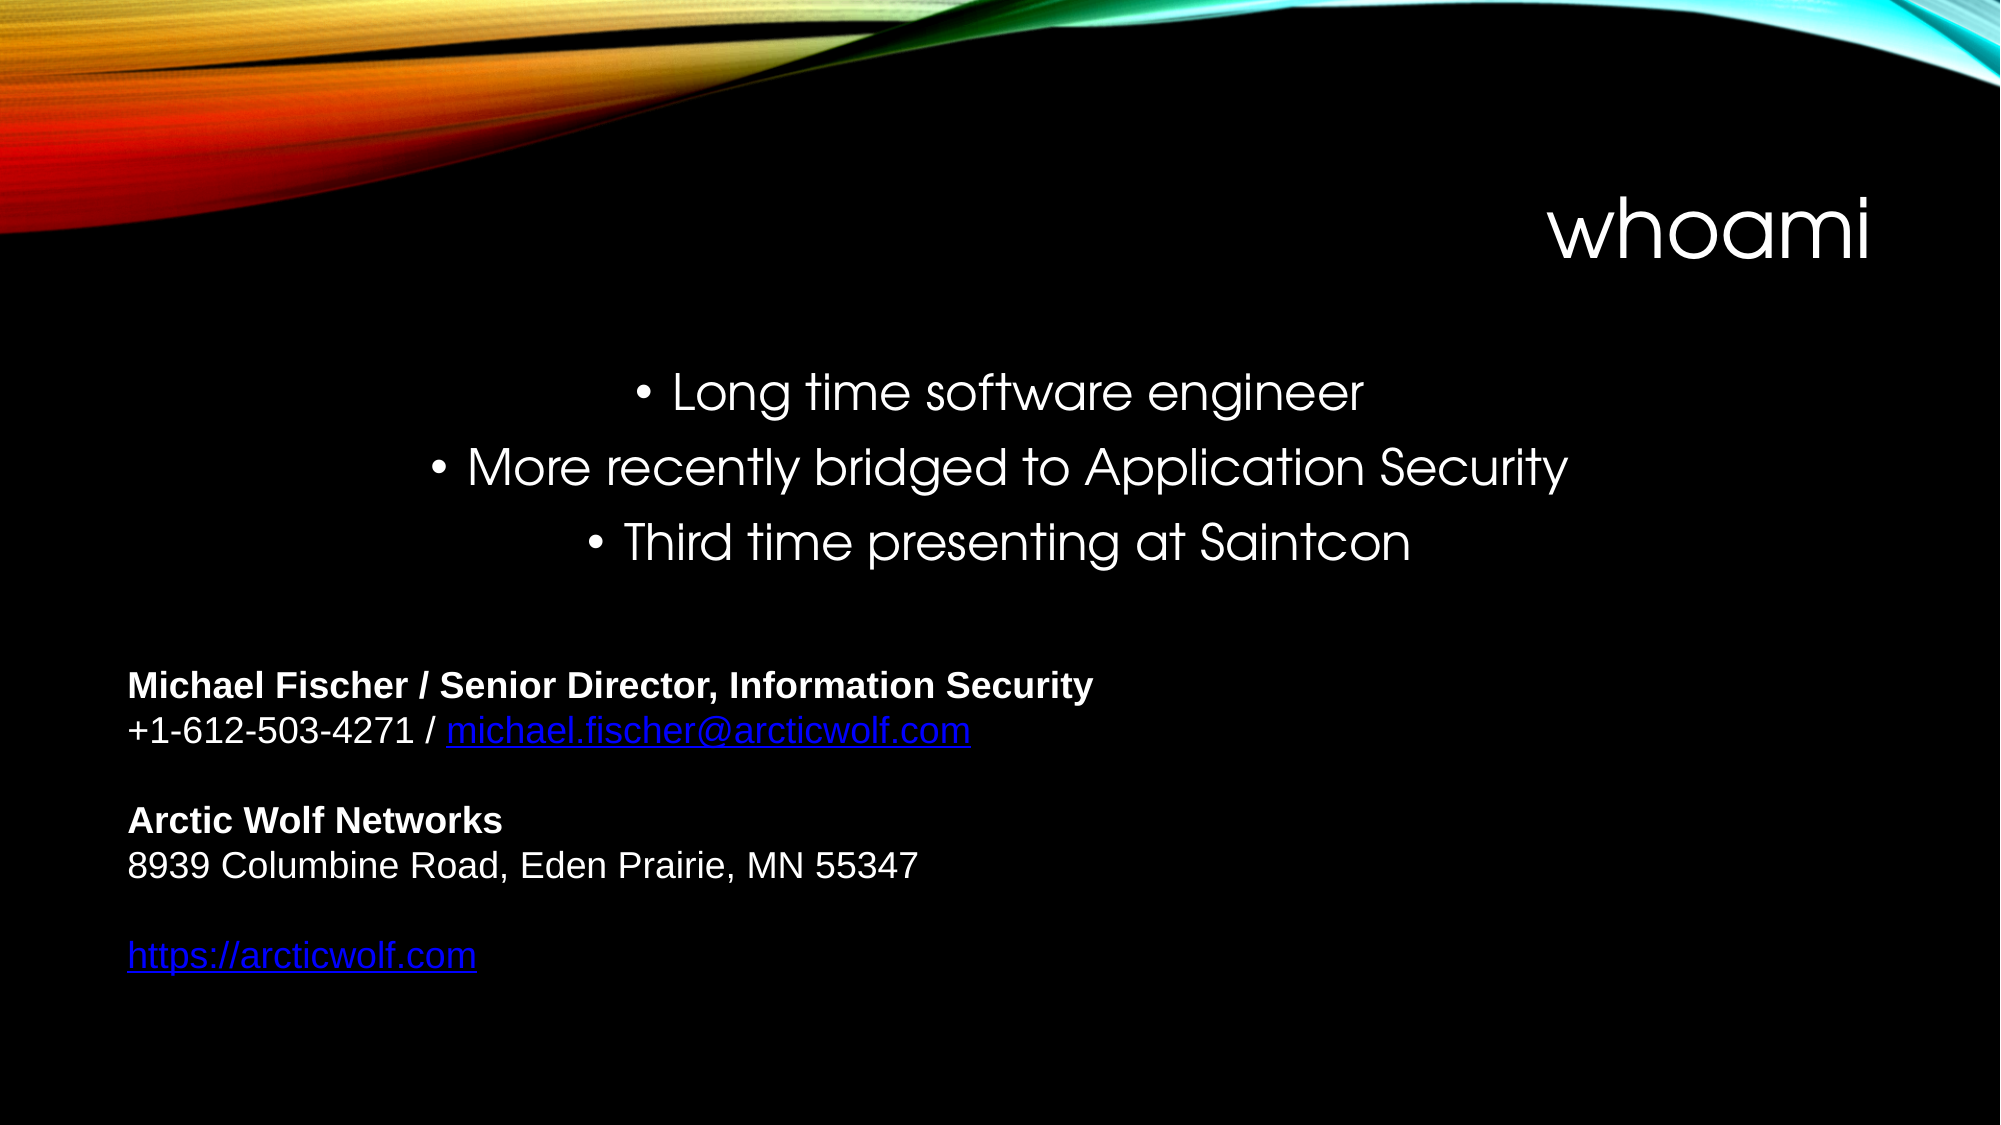

whoami
Long time software engineer
More recently bridged to Application Security
Third time presenting at Saintcon

Michael Fischer / Senior Director, Information Security
+1-612-503-4271 / michael.fischer@arcticwolf.com
Arctic Wolf Networks
8939 Columbine Road, Eden Prairie, MN 55347

https://arcticwolf.com